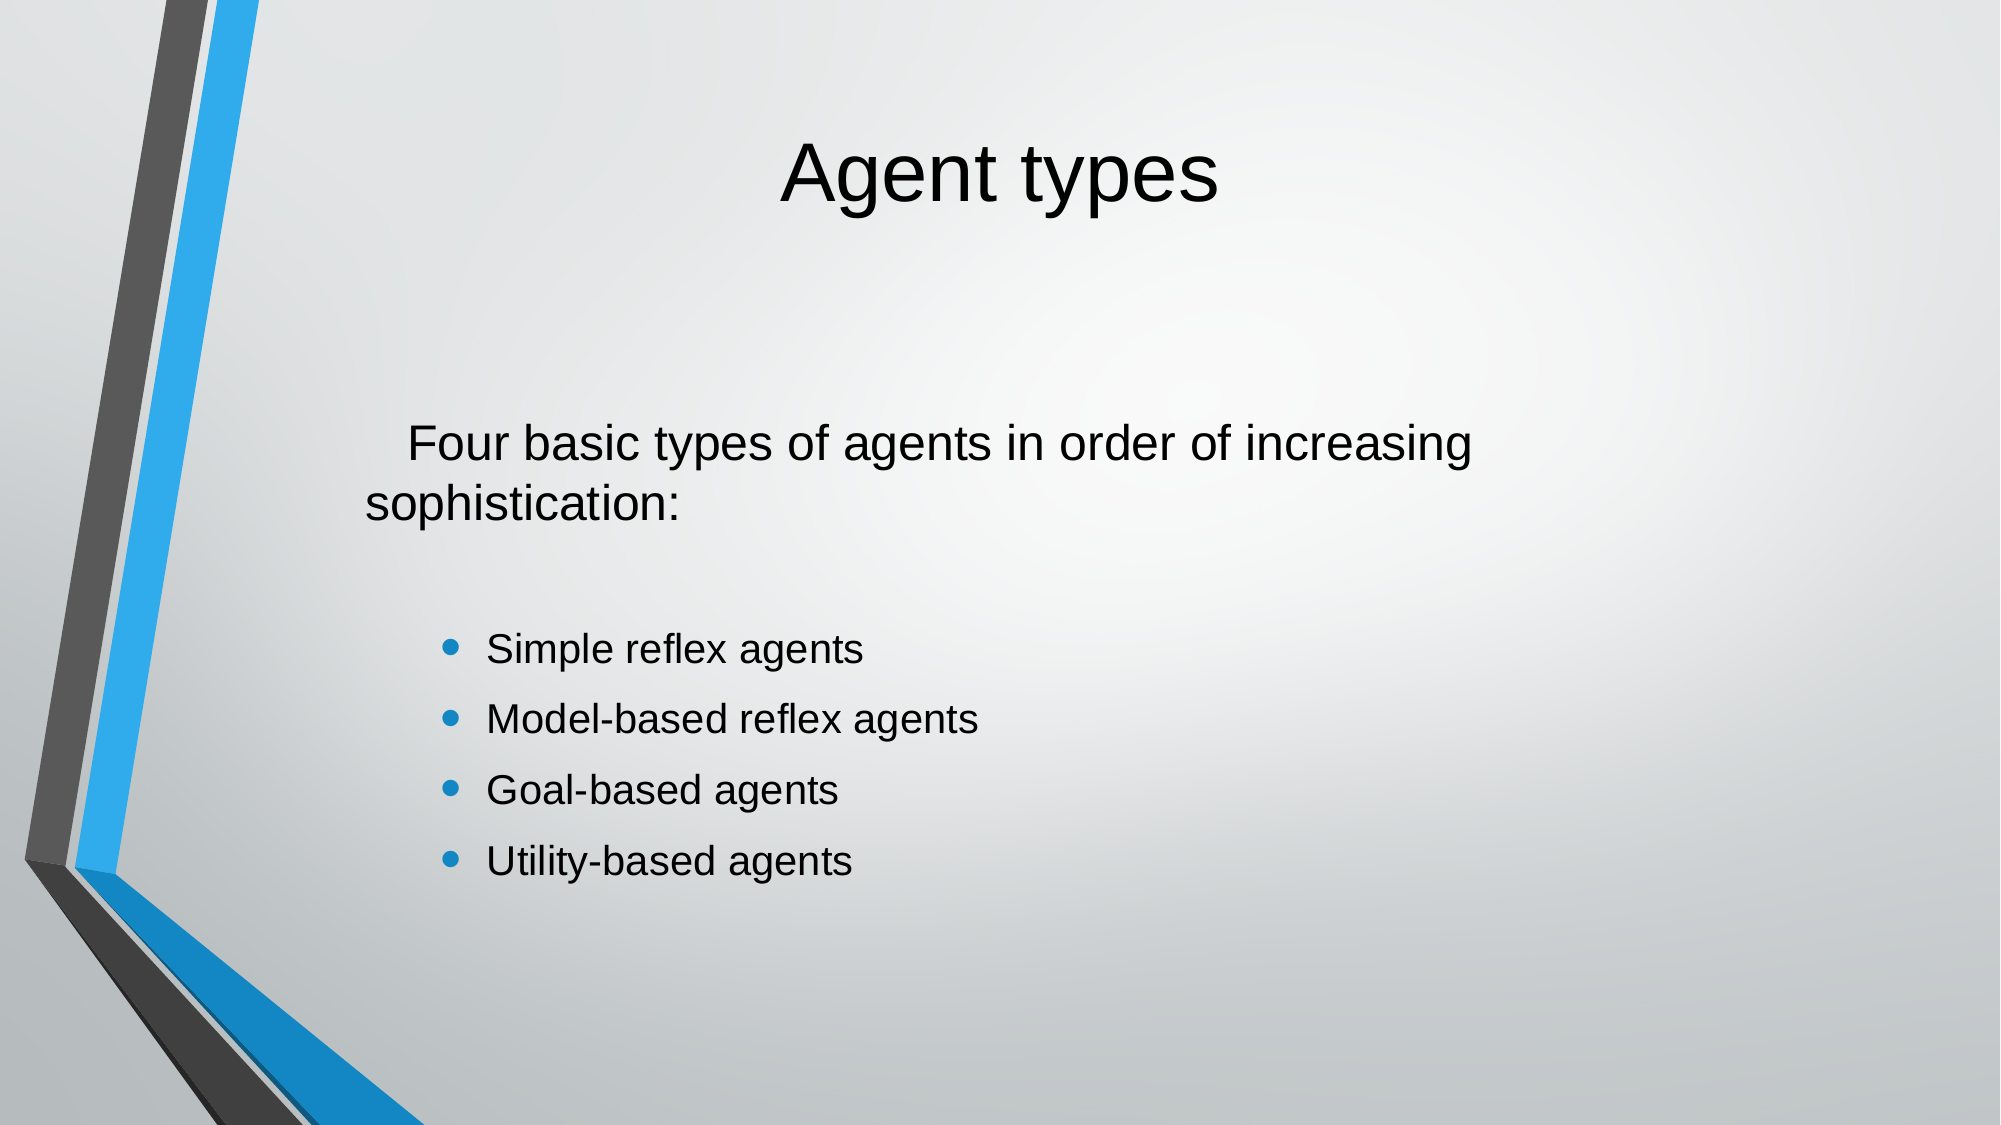

# Agent types
   Four basic types of agents in order of increasing sophistication:

Simple reflex agents
Model-based reflex agents
Goal-based agents
Utility-based agents